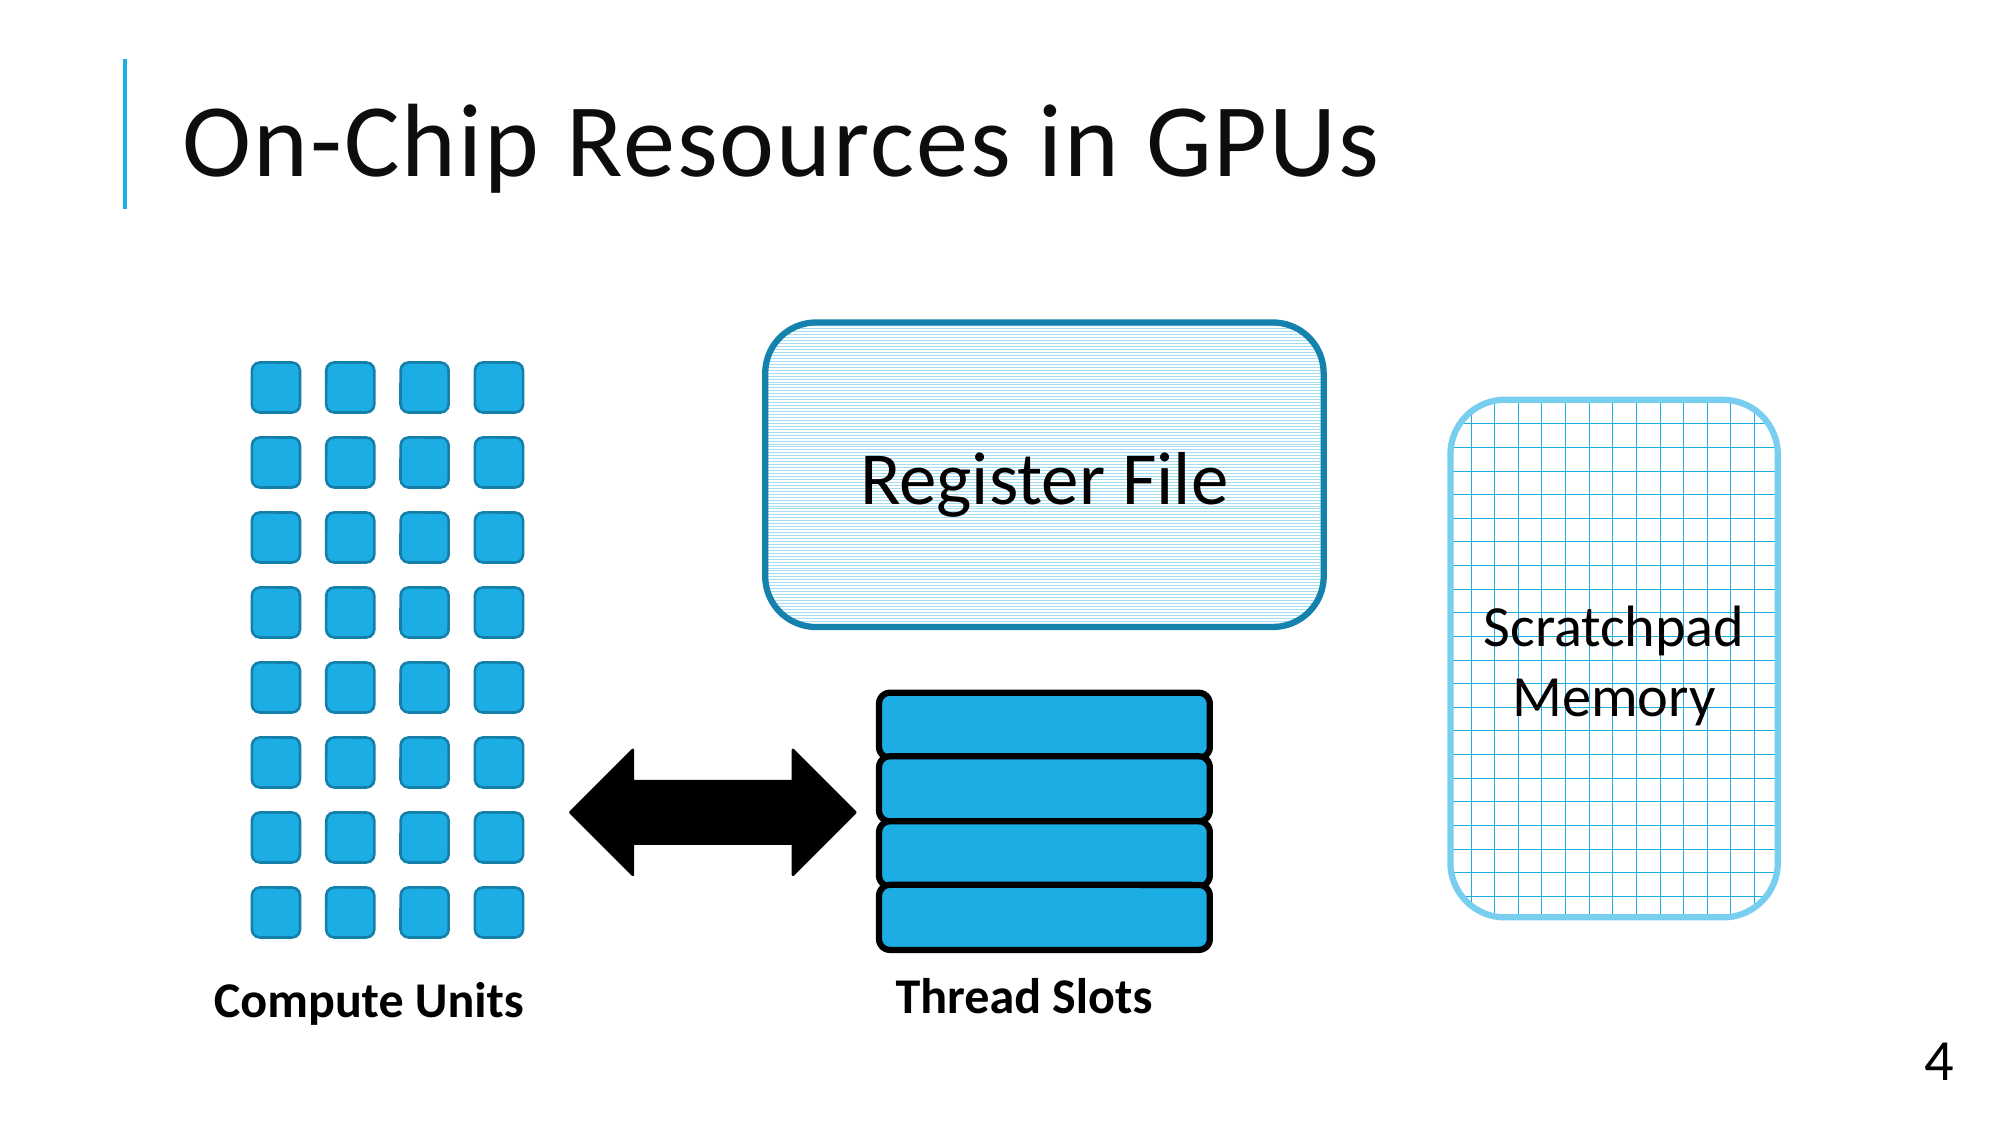

# On-Chip Resources in GPUs
Register File

Compute Units
Scratchpad
Memory

Thread Slots
4